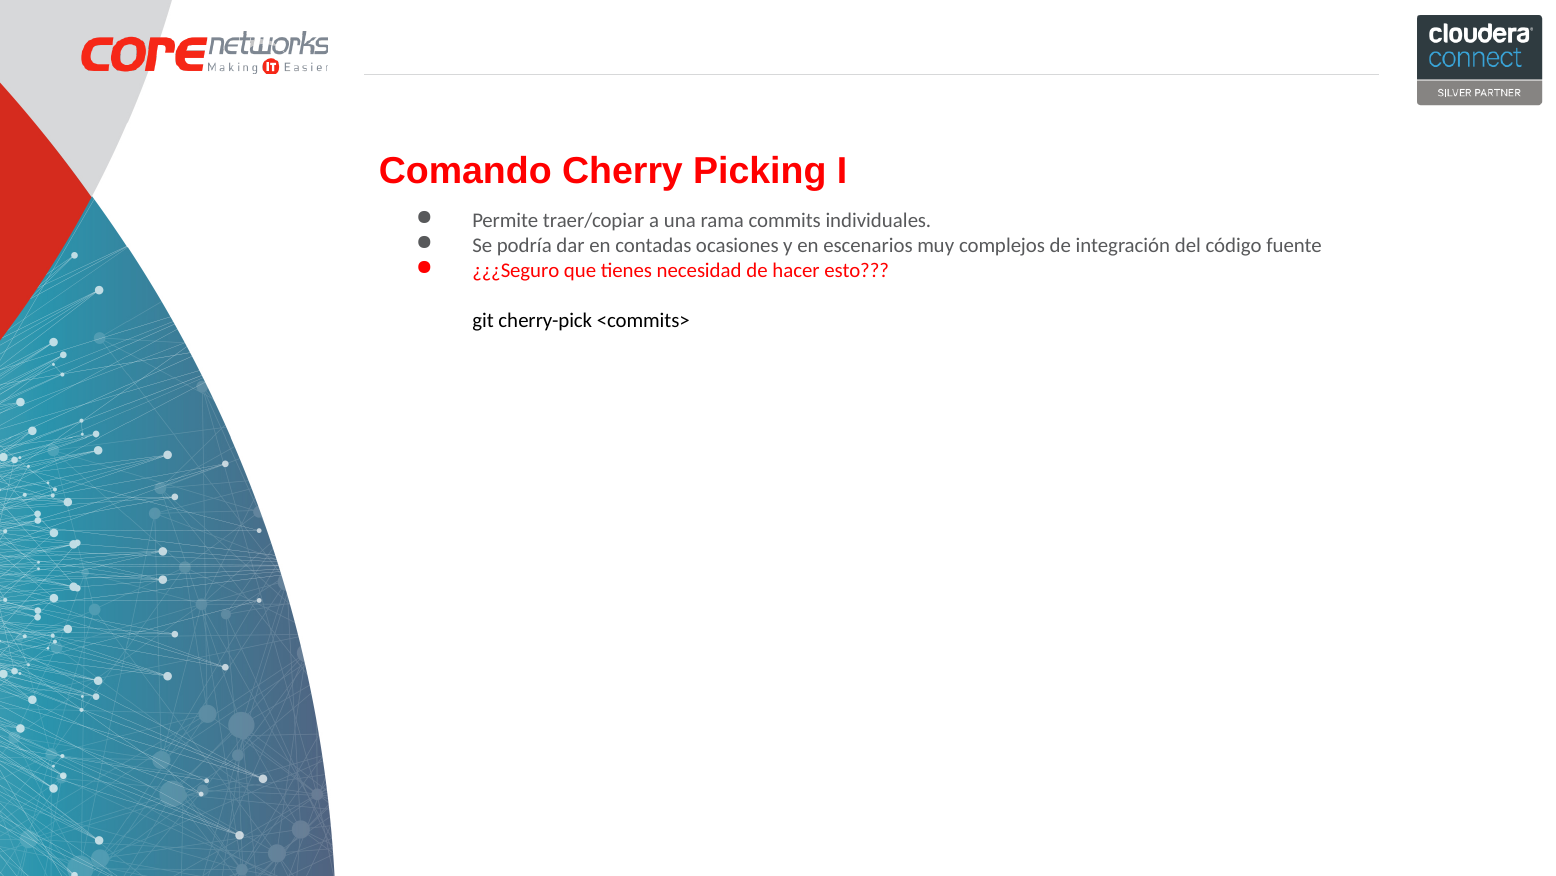

Comando Cherry Picking I
Permite traer/copiar a una rama commits individuales.
Se podría dar en contadas ocasiones y en escenarios muy complejos de integración del código fuente
¿¿¿Seguro que tienes necesidad de hacer esto???
git cherry-pick <commits>